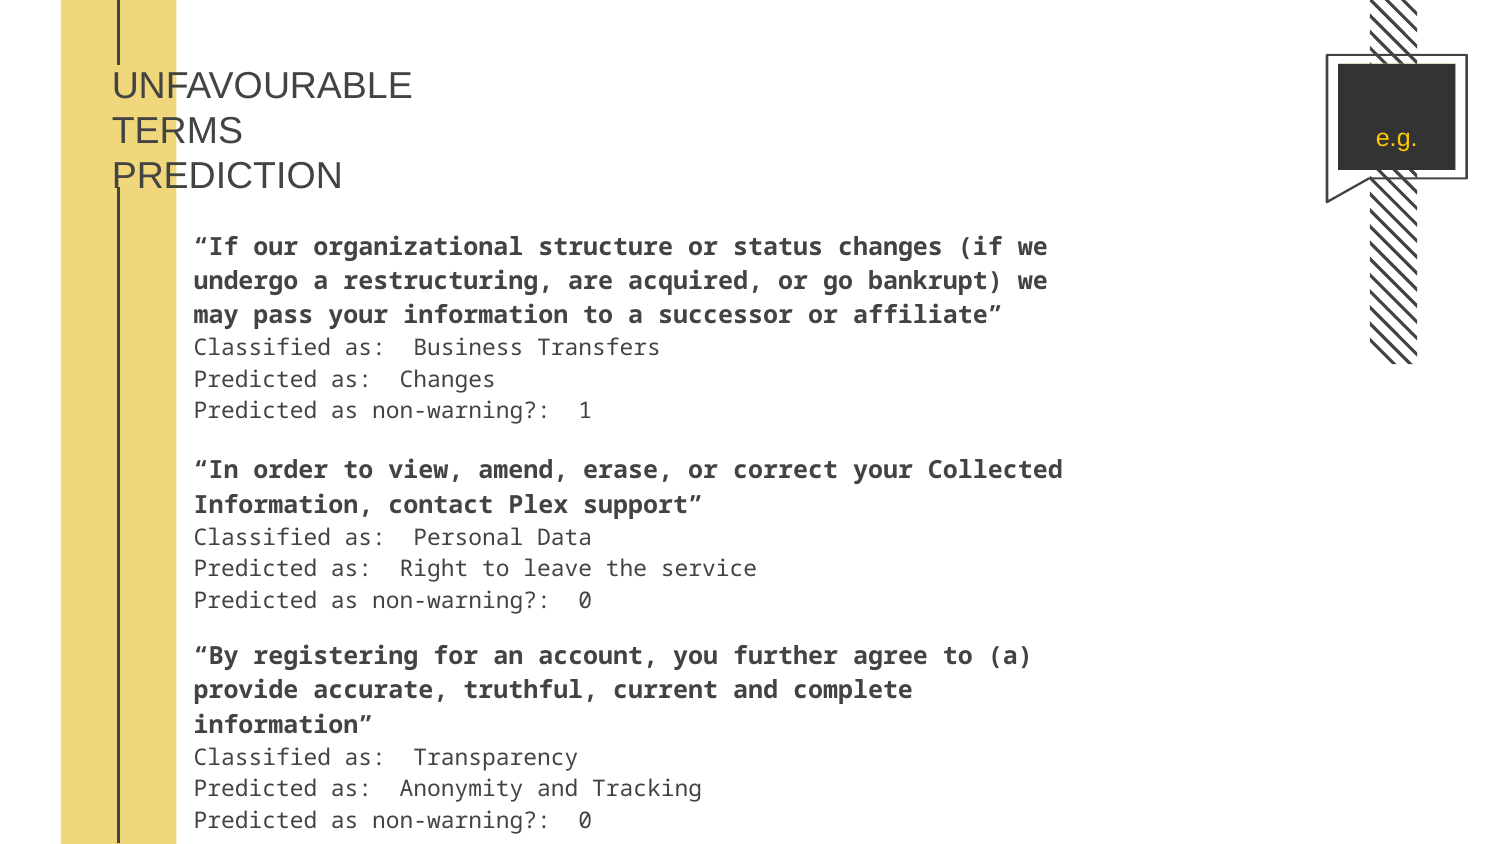

e.g.
# UNFAVOURABLE TERMS
PREDICTION

“If our organizational structure or status changes (if we undergo a restructuring, are acquired, or go bankrupt) we may pass your information to a successor or affiliate”
Classified as:  Business Transfers
Predicted as:  Changes
Predicted as non-warning?:  1

“In order to view, amend, erase, or correct your Collected Information, contact Plex support”
Classified as:  Personal Data
Predicted as:  Right to leave the service
Predicted as non-warning?:  0

“By registering for an account, you further agree to (a) provide accurate, truthful, current and complete information”
Classified as:  Transparency
Predicted as:  Anonymity and Tracking
Predicted as non-warning?:  0